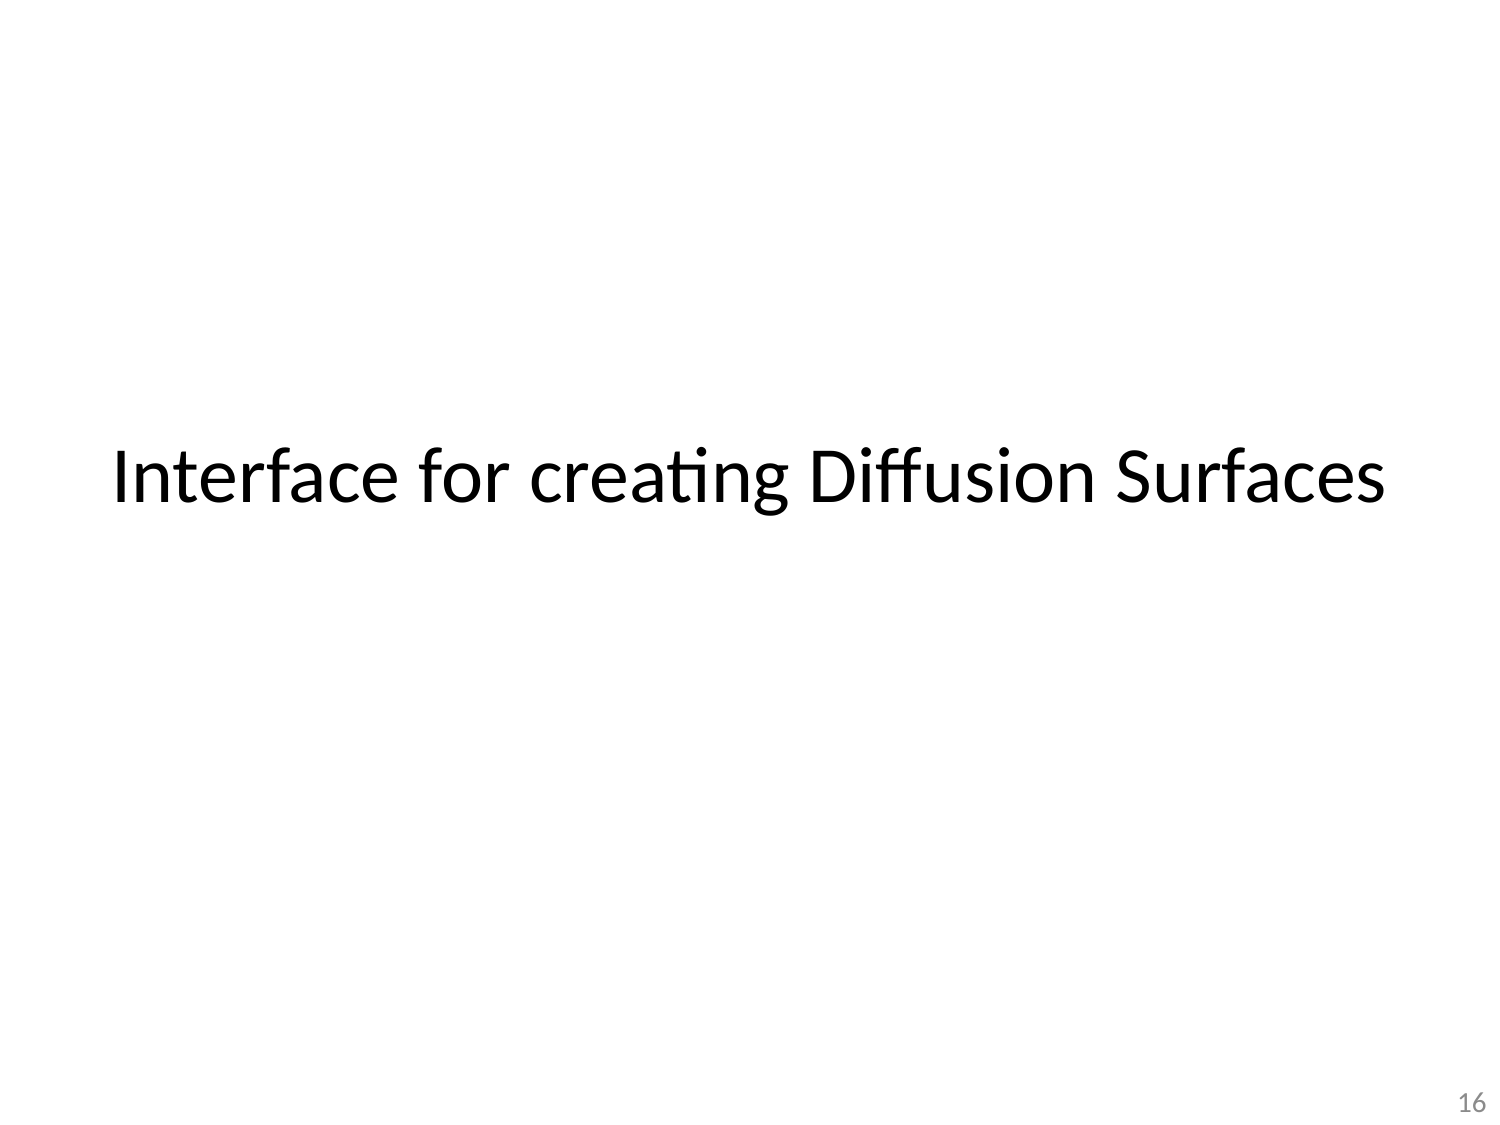

# Interface for creating Diffusion Surfaces
16